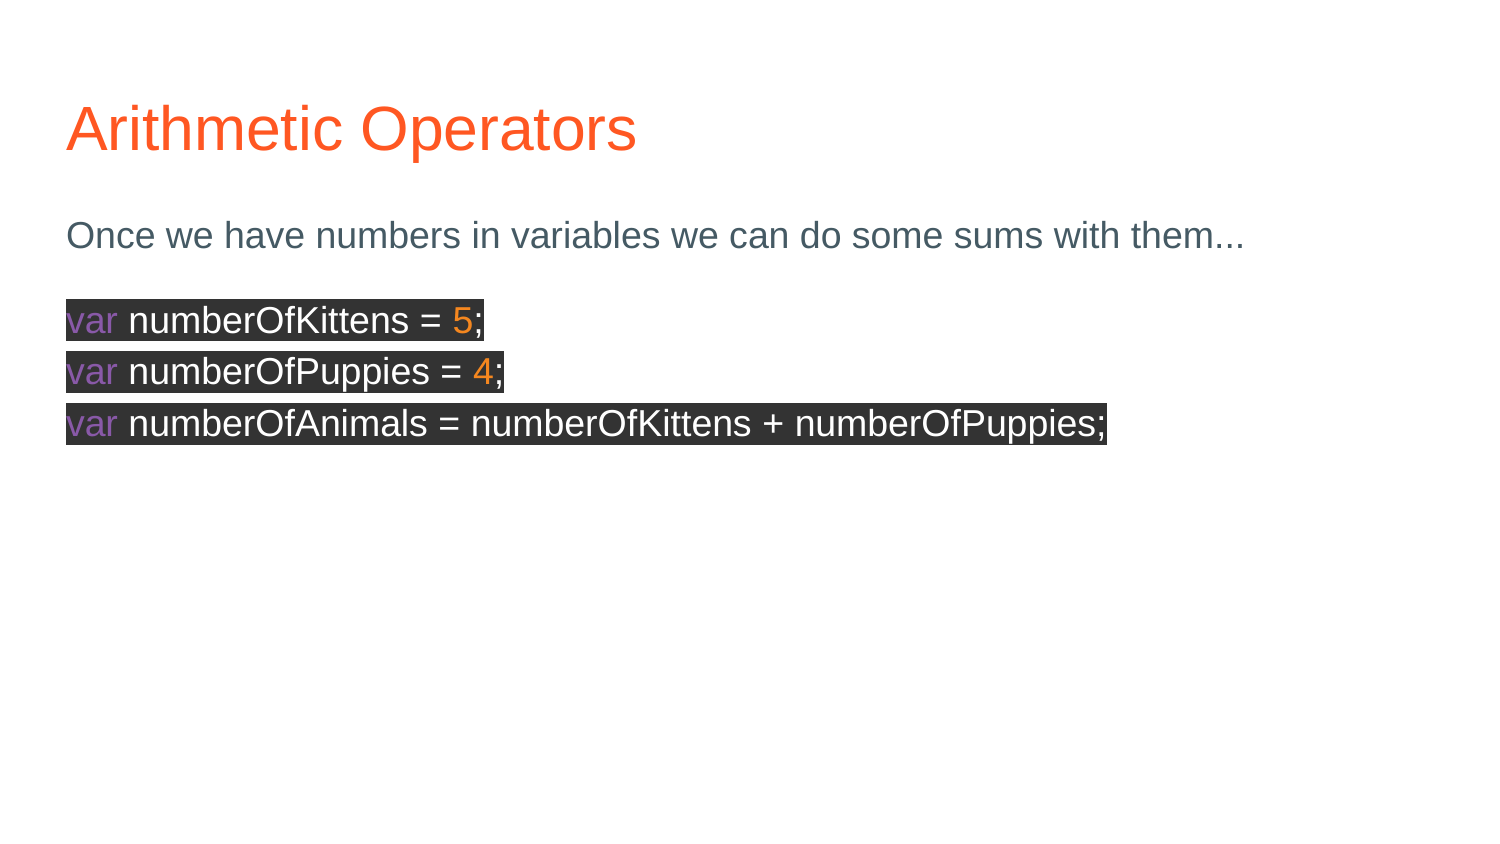

# Arithmetic Operators
Once we have numbers in variables we can do some sums with them...
var numberOfKittens = 5;
var numberOfPuppies = 4;
var numberOfAnimals = numberOfKittens + numberOfPuppies;